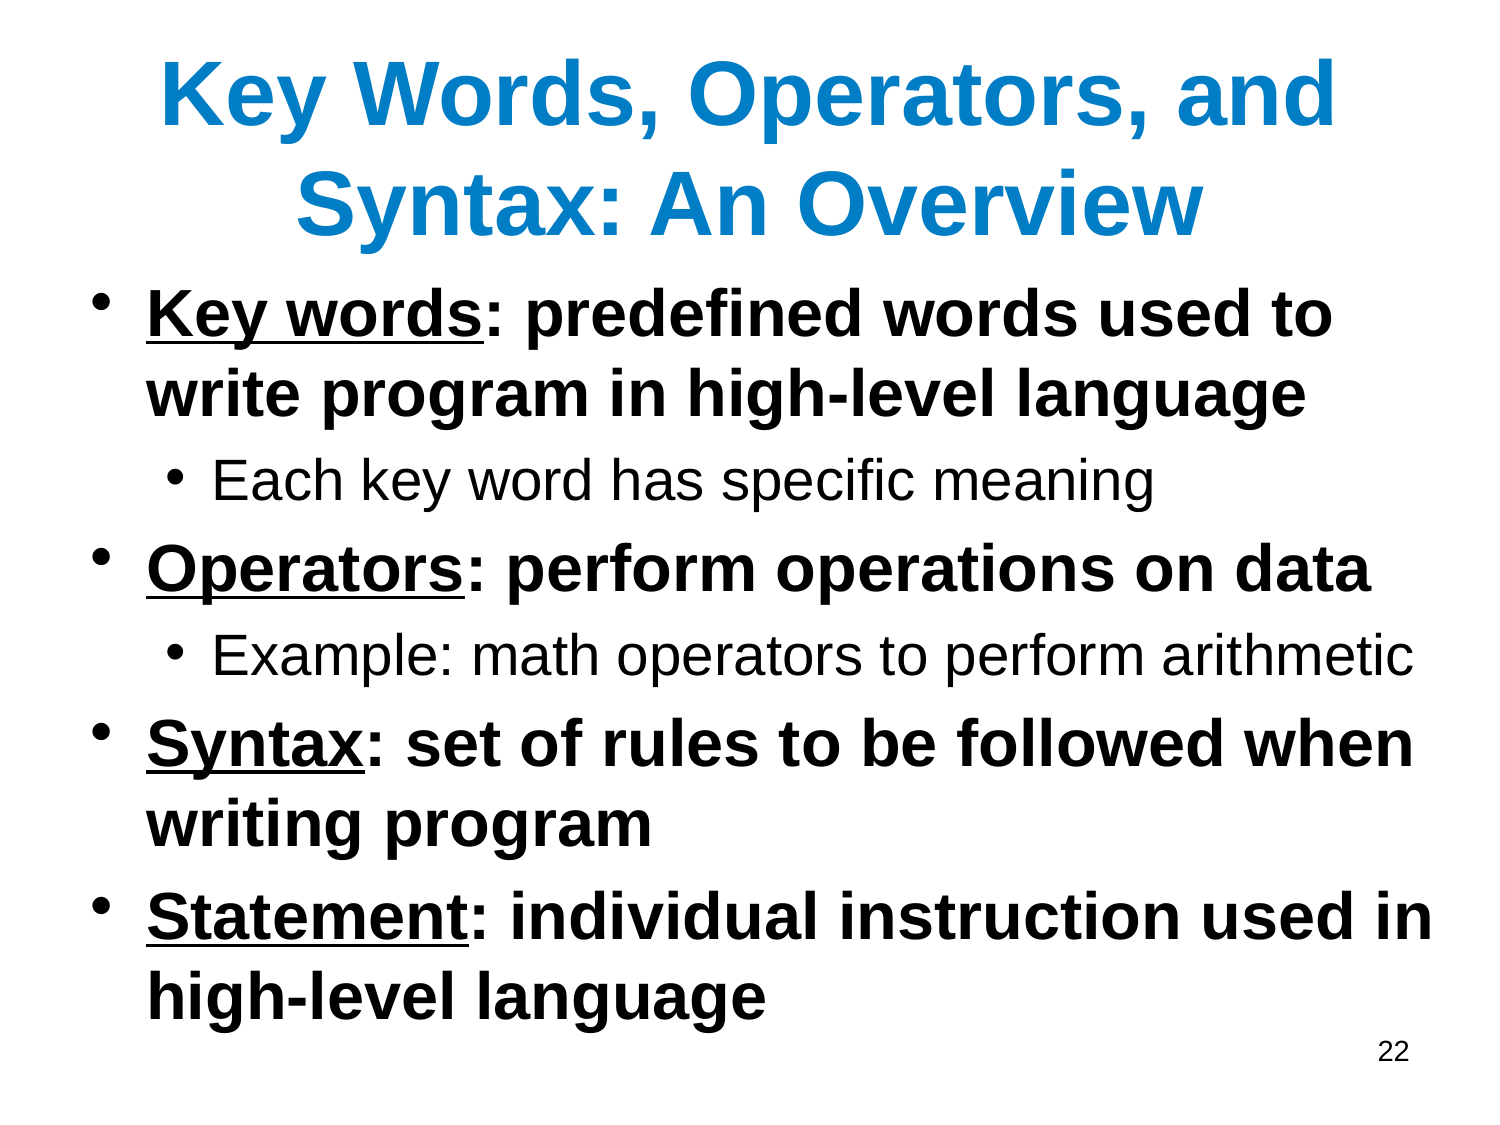

# Key Words, Operators, and Syntax: An Overview
Key words: predefined words used to write program in high-level language
Each key word has specific meaning
Operators: perform operations on data
Example: math operators to perform arithmetic
Syntax: set of rules to be followed when writing program
Statement: individual instruction used in high-level language
22